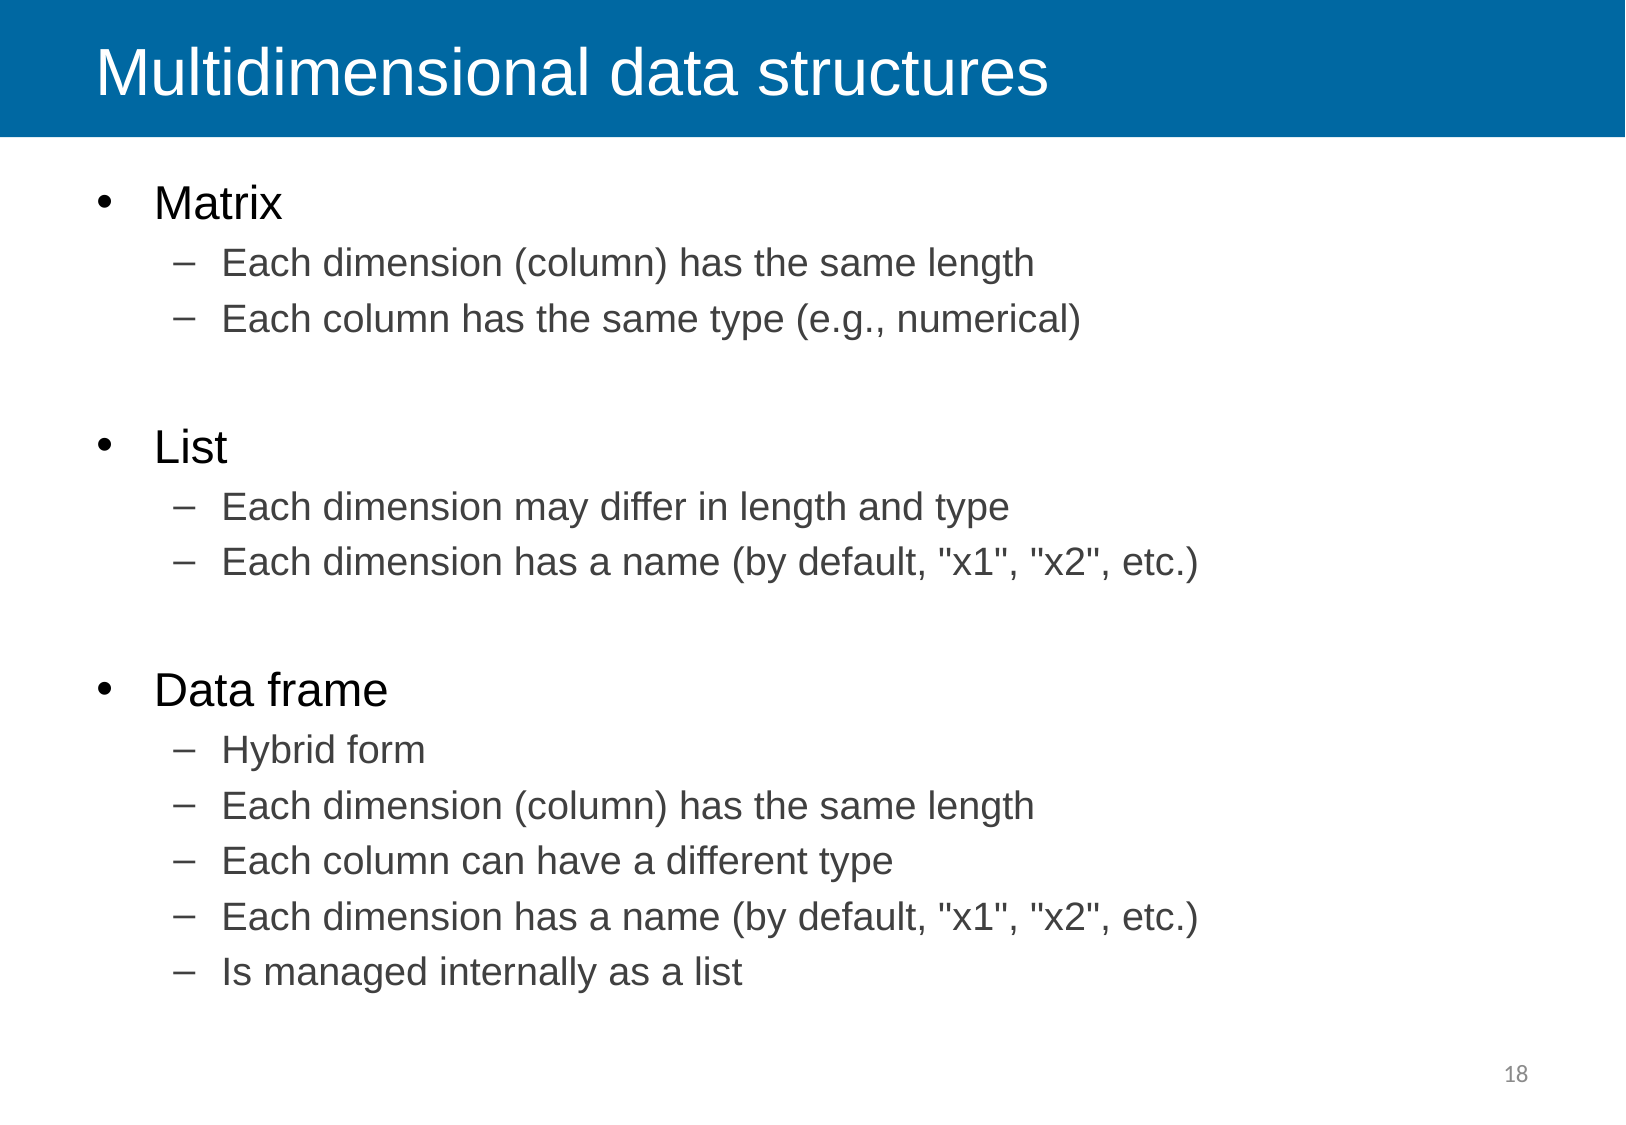

# Multidimensional data structures
Matrix
Each dimension (column) has the same length
Each column has the same type (e.g., numerical)

List
Each dimension may differ in length and type
Each dimension has a name (by default, "x1", "x2", etc.)

Data frame
Hybrid form
Each dimension (column) has the same length
Each column can have a different type
Each dimension has a name (by default, "x1", "x2", etc.)
Is managed internally as a list
18